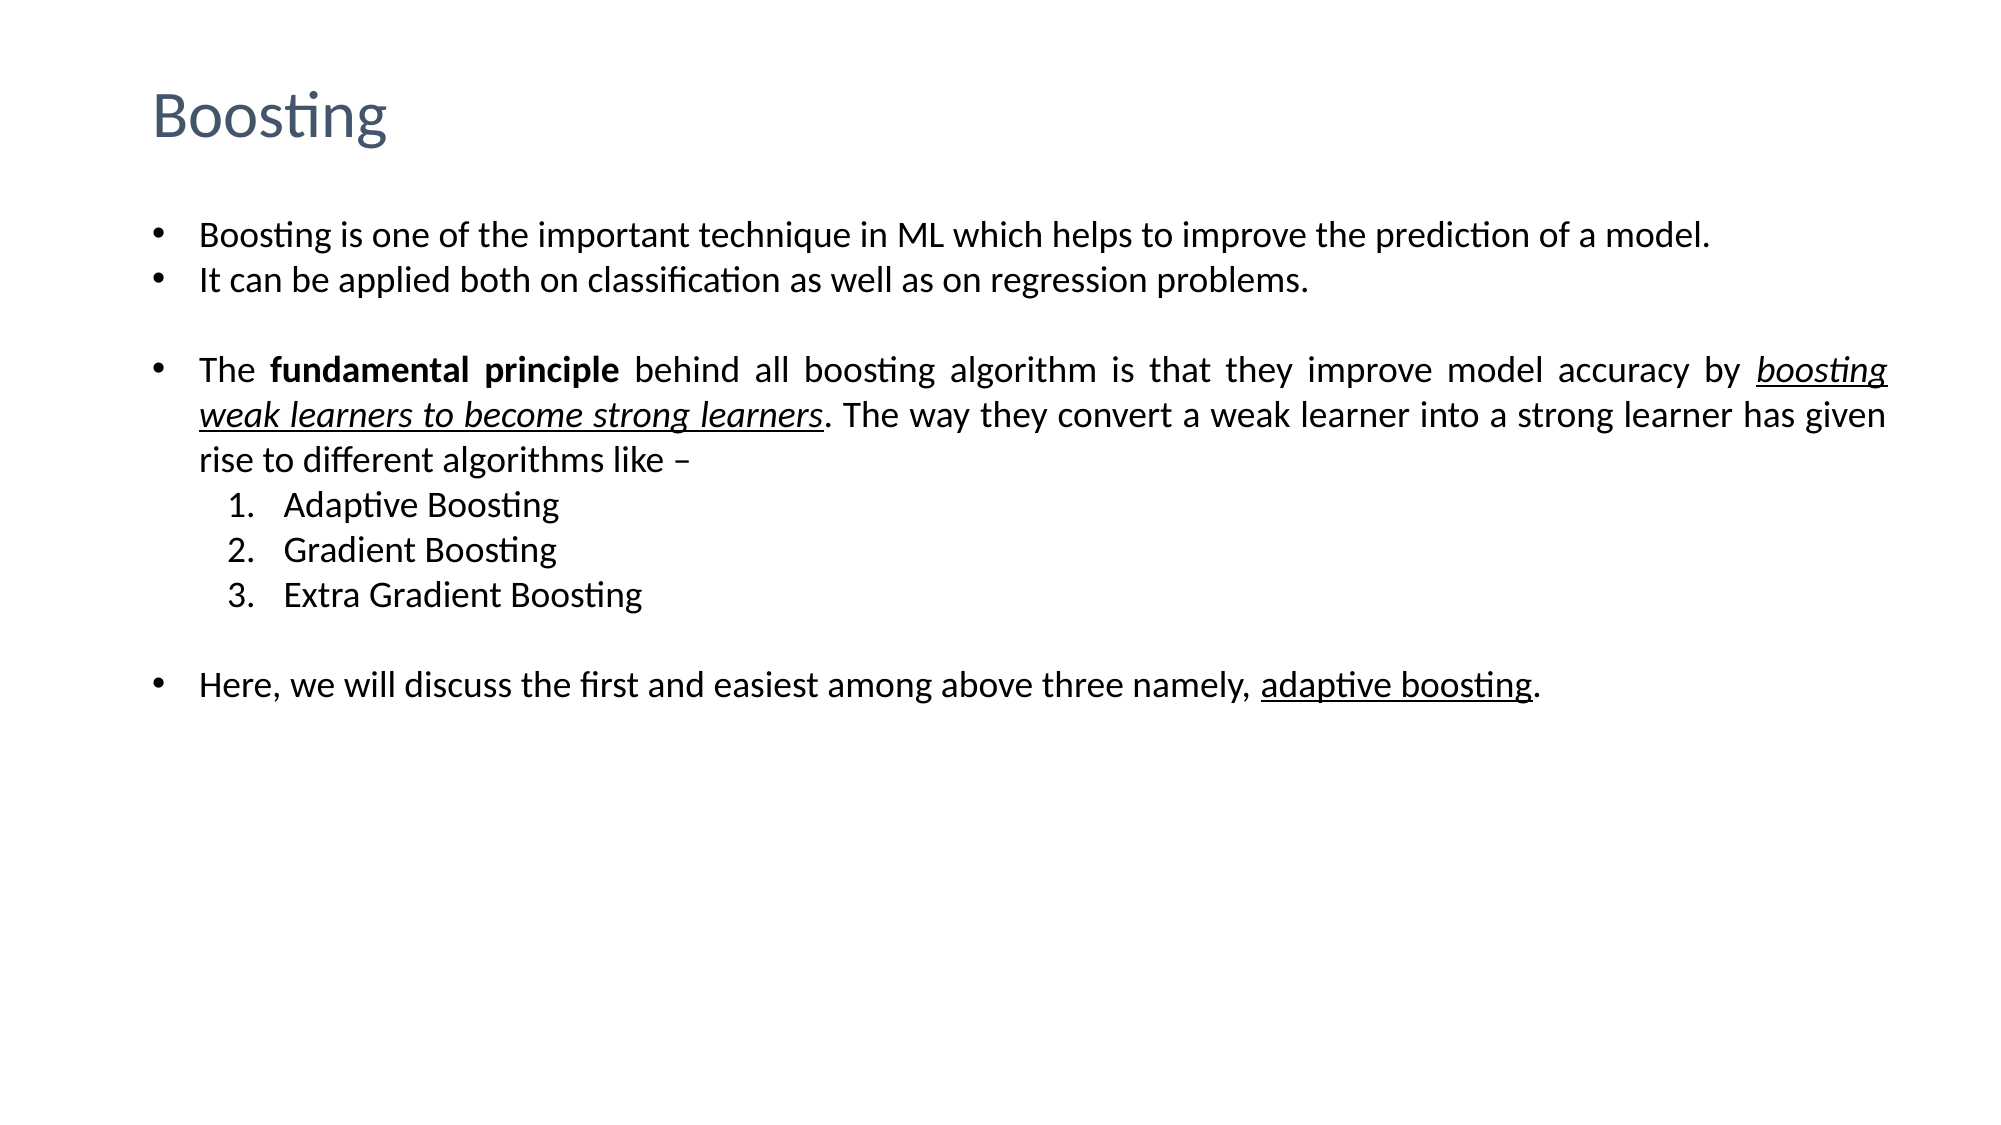

Boosting
Boosting is one of the important technique in ML which helps to improve the prediction of a model.
It can be applied both on classification as well as on regression problems.

The fundamental principle behind all boosting algorithm is that they improve model accuracy by boosting weak learners to become strong learners. The way they convert a weak learner into a strong learner has given rise to different algorithms like –
Adaptive Boosting
Gradient Boosting
Extra Gradient Boosting

Here, we will discuss the first and easiest among above three namely, adaptive boosting.